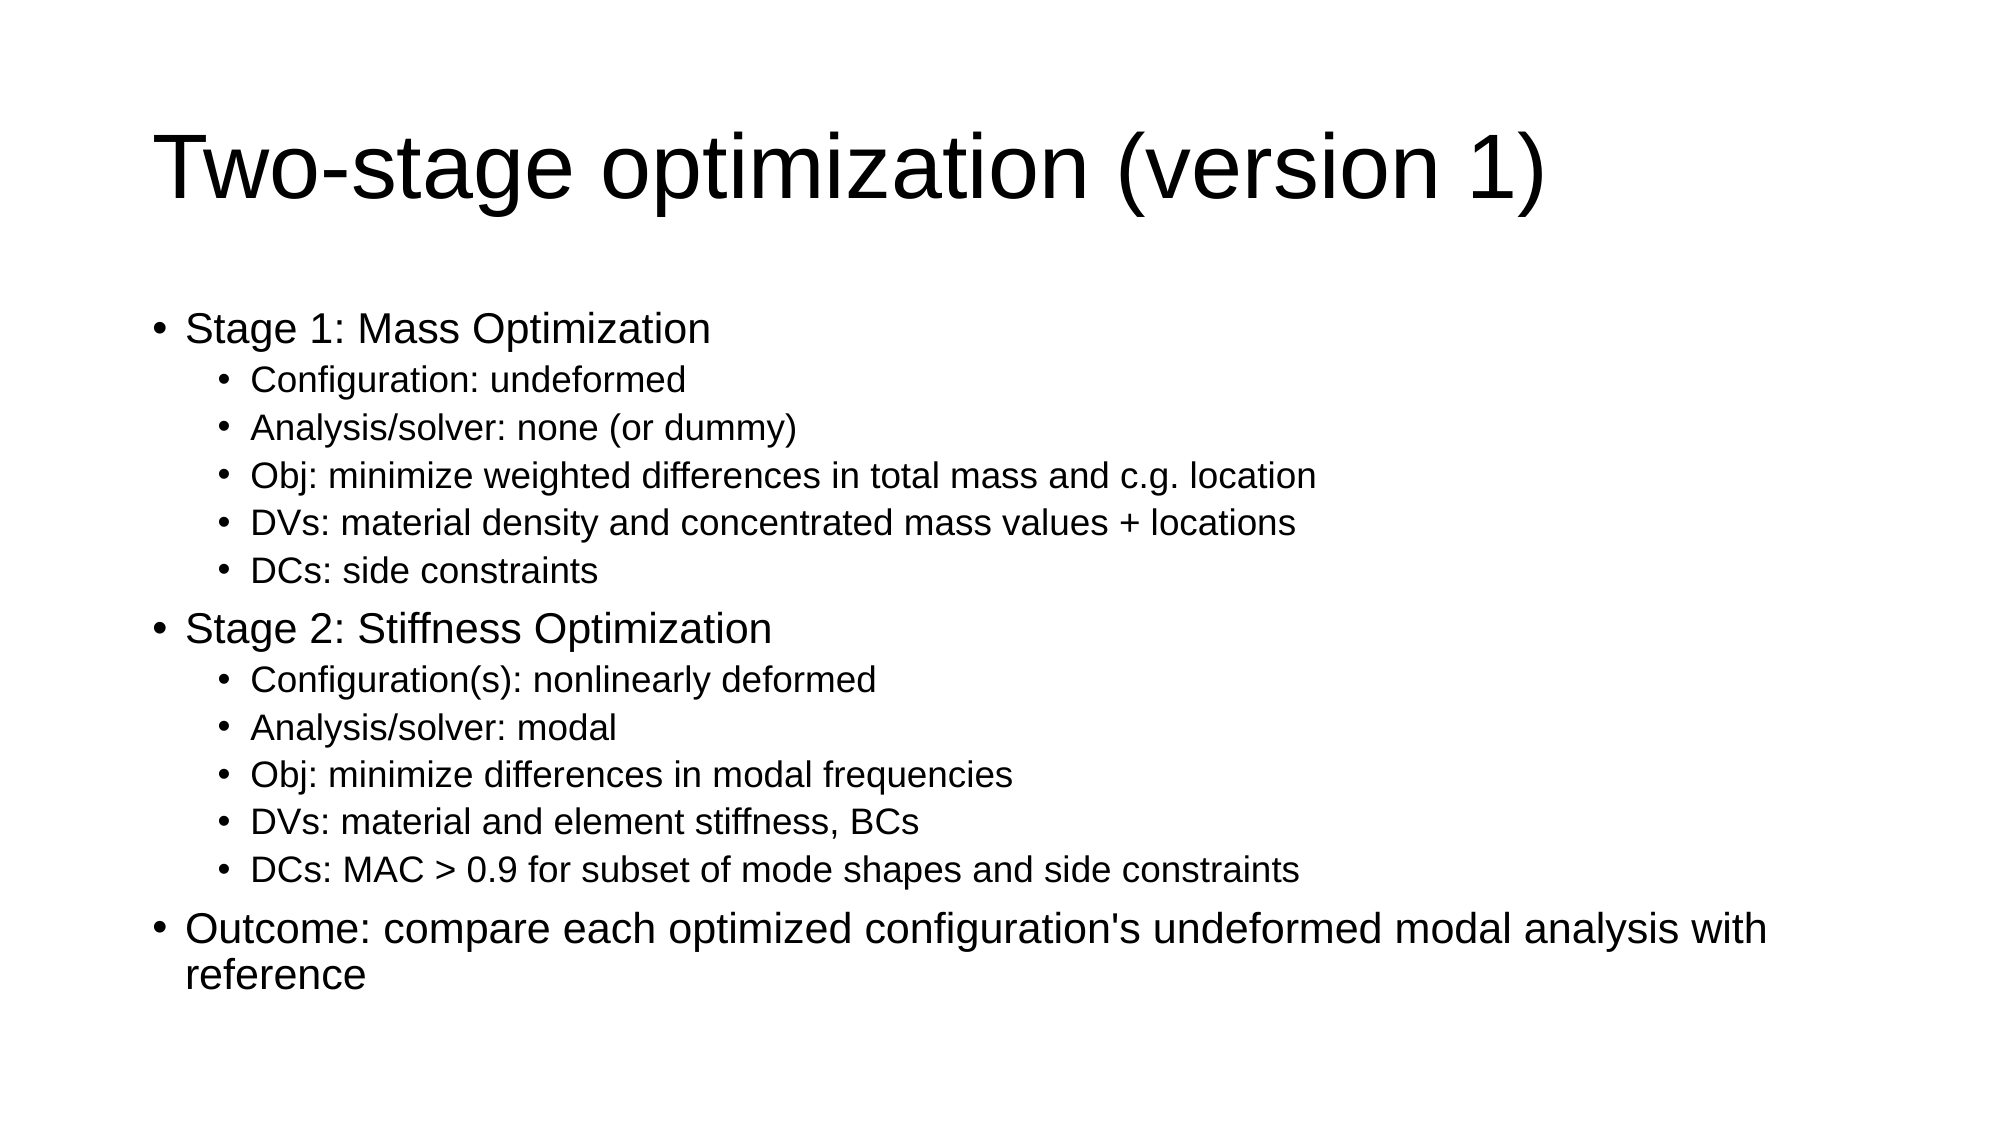

# Two-stage optimization (version 1)
Stage 1: Mass Optimization
Configuration: undeformed
Analysis/solver: none (or dummy)
Obj: minimize weighted differences in total mass and c.g. location
DVs: material density and concentrated mass values + locations
DCs: side constraints
Stage 2: Stiffness Optimization
Configuration(s): nonlinearly deformed
Analysis/solver: modal
Obj: minimize differences in modal frequencies
DVs: material and element stiffness, BCs
DCs: MAC > 0.9 for subset of mode shapes and side constraints
Outcome: compare each optimized configuration's undeformed modal analysis with reference